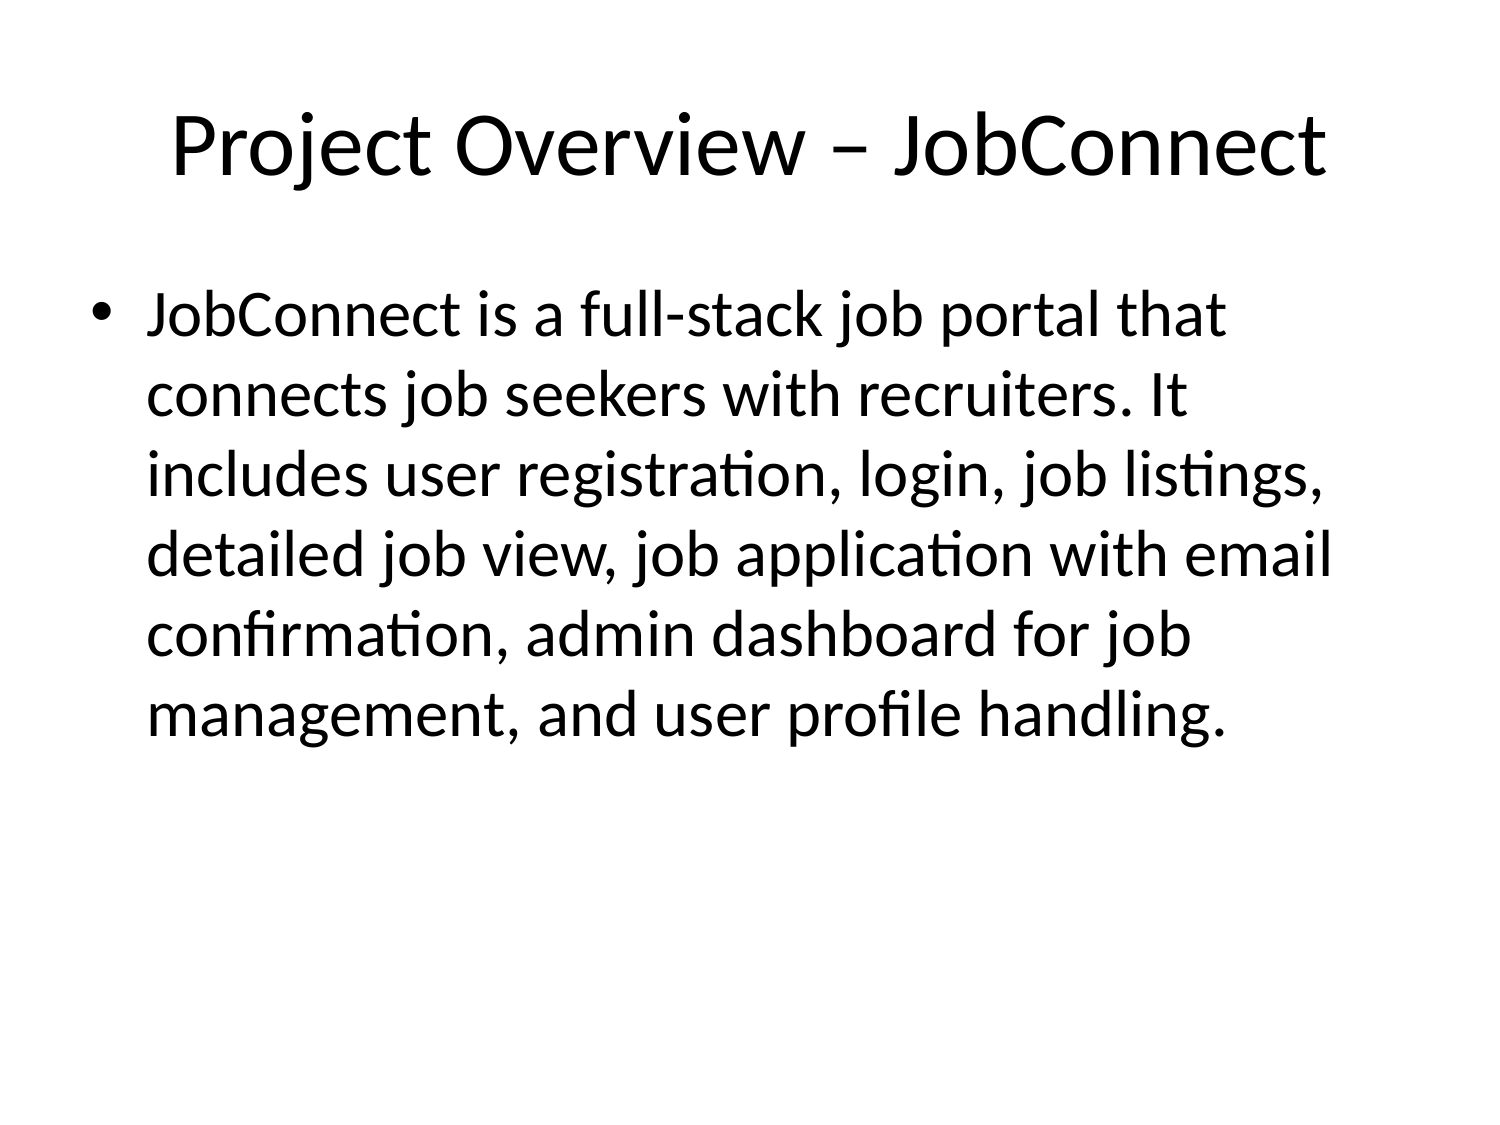

# Project Overview – JobConnect
JobConnect is a full-stack job portal that connects job seekers with recruiters. It includes user registration, login, job listings, detailed job view, job application with email confirmation, admin dashboard for job management, and user profile handling.